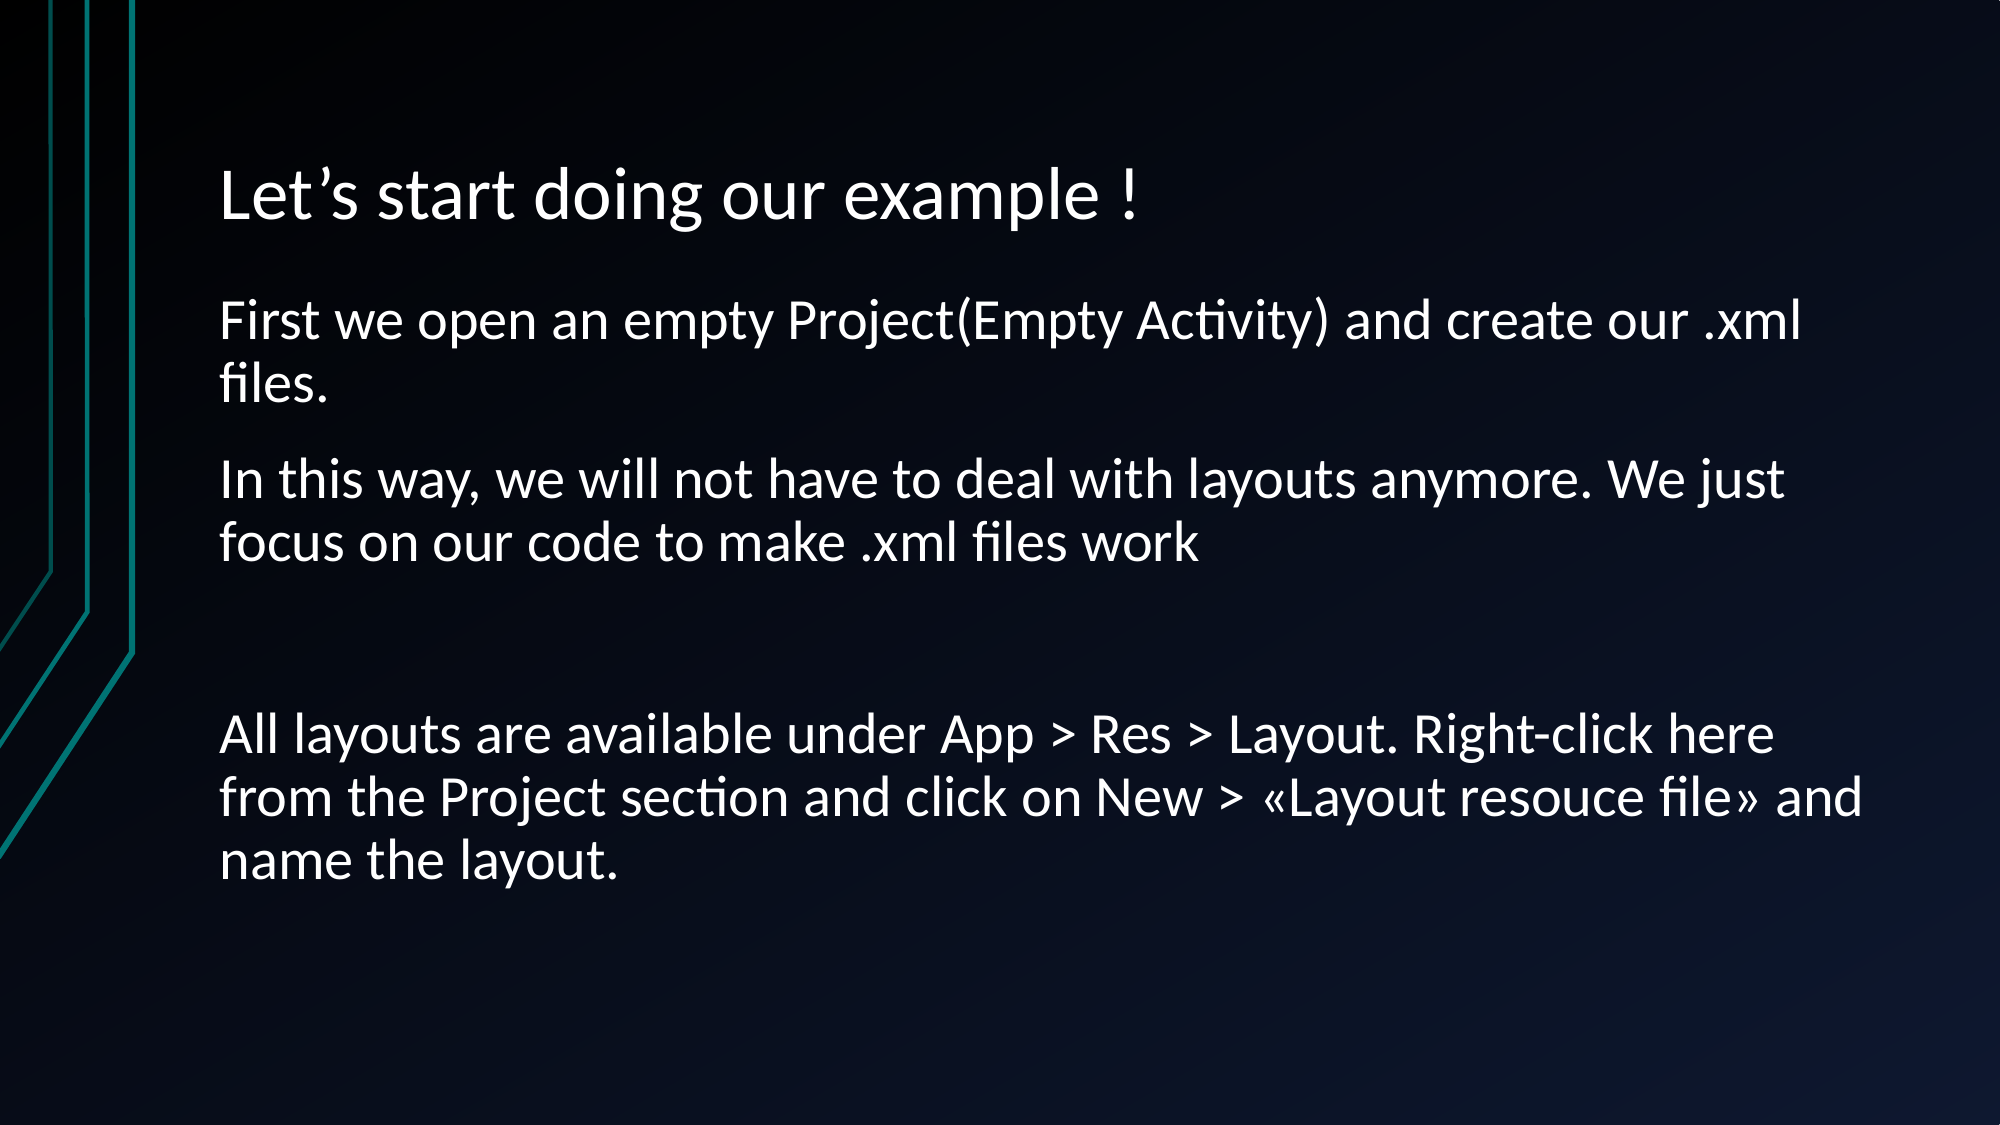

# Let’s start doing our example !
First we open an empty Project(Empty Activity) and create our .xml files.
In this way, we will not have to deal with layouts anymore. We just focus on our code to make .xml files work

All layouts are available under App > Res > Layout. Right-click here from the Project section and click on New > «Layout resouce file» and name the layout.